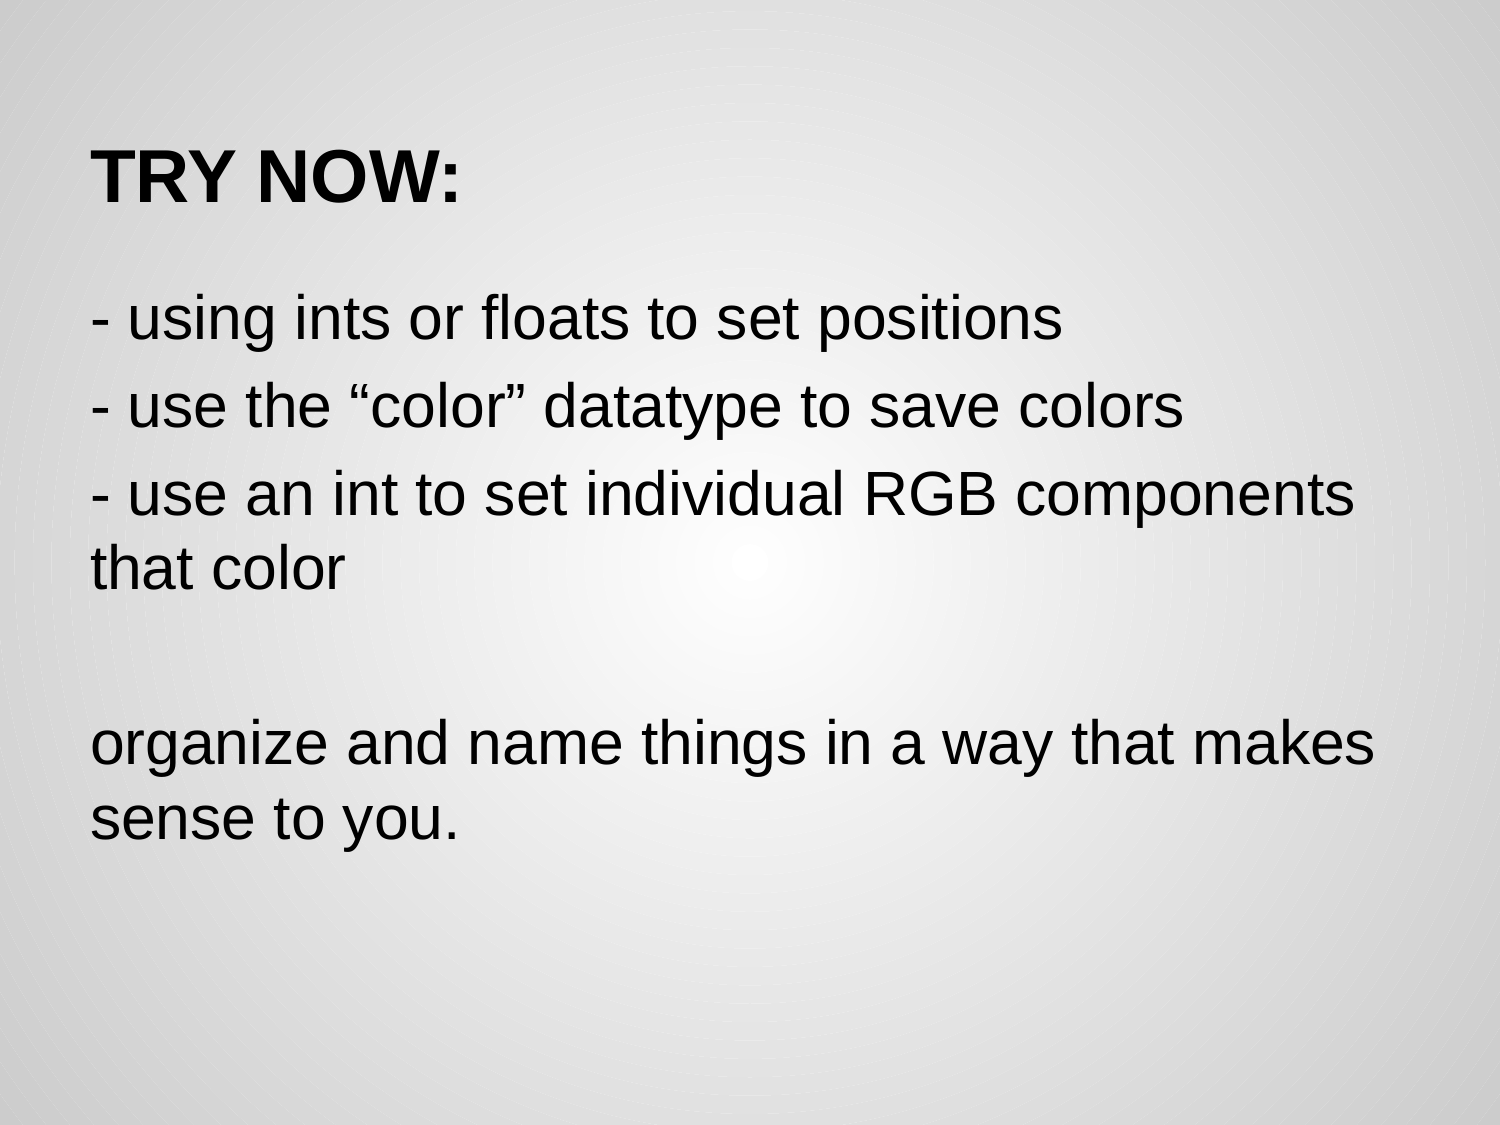

# TRY NOW:
- using ints or floats to set positions
- use the “color” datatype to save colors
- use an int to set individual RGB components that color

organize and name things in a way that makes sense to you.